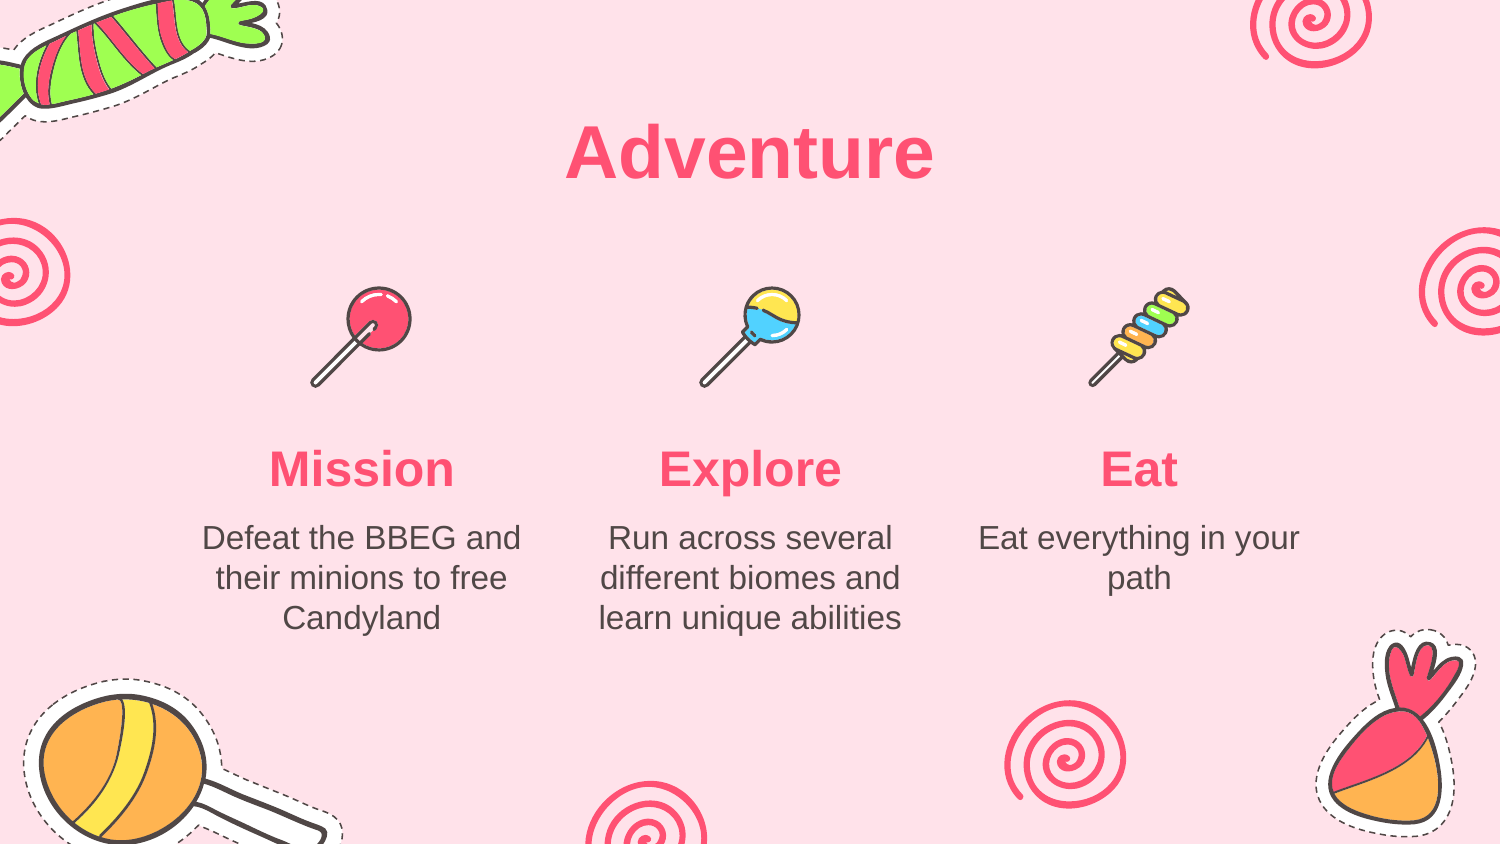

# Adventure

Mission
Explore
Eat
Defeat the BBEG and their minions to free Candyland
Run across several different biomes and learn unique abilities
Eat everything in your path